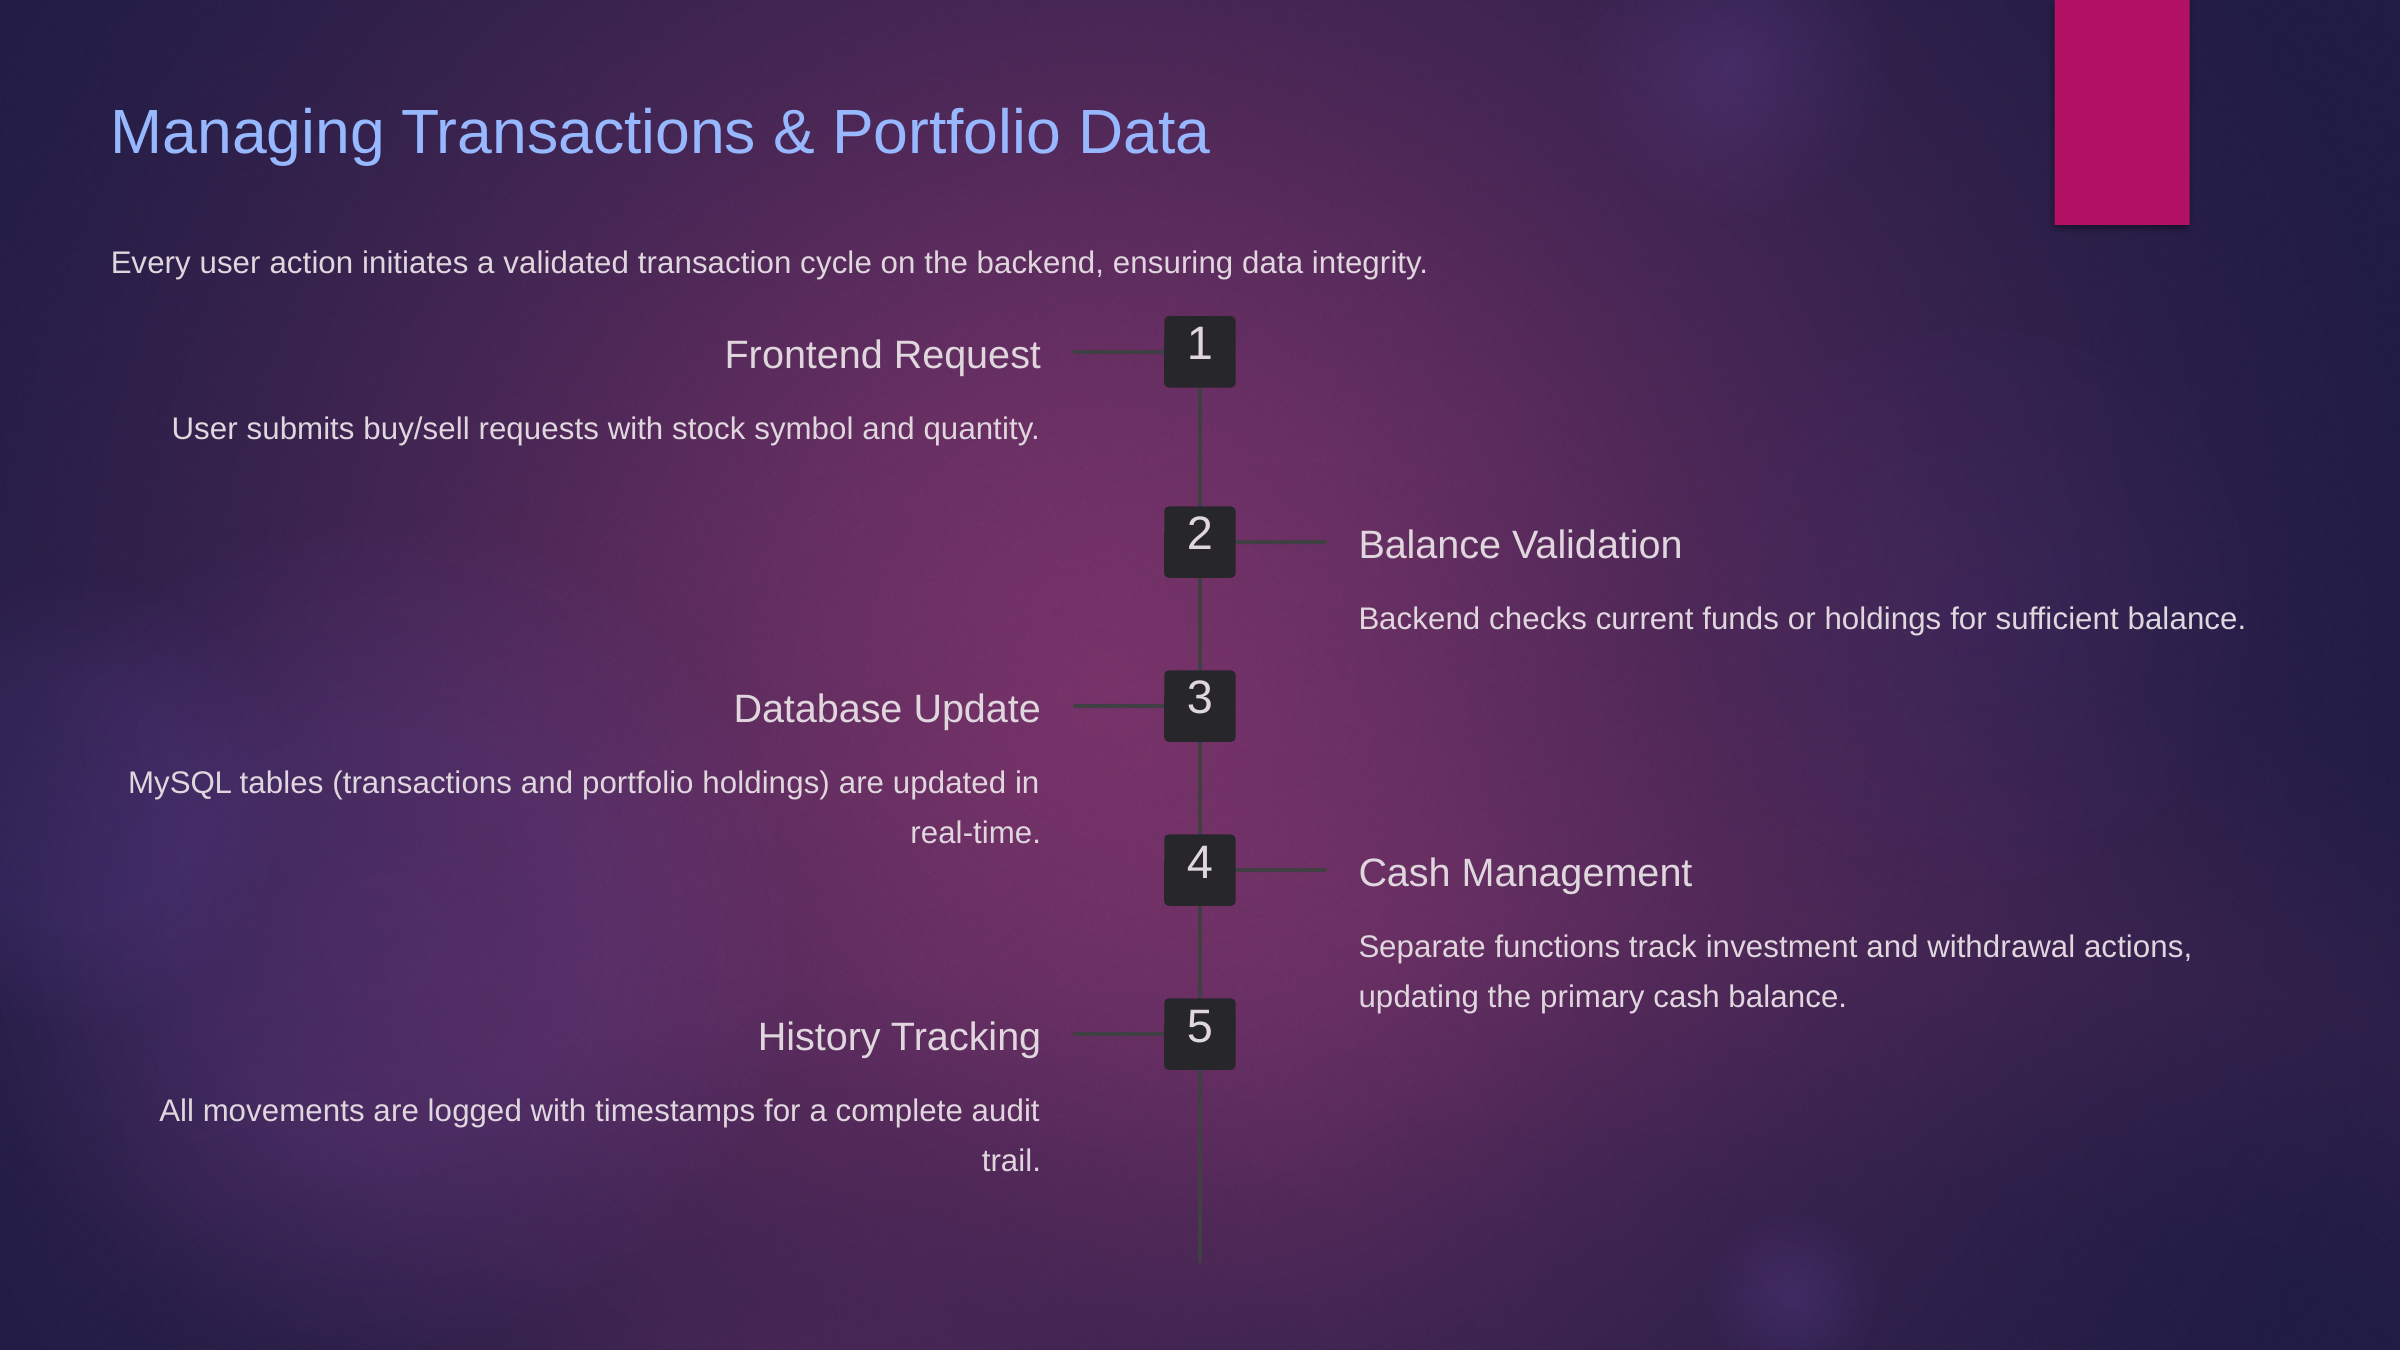

Managing Transactions & Portfolio Data
Every user action initiates a validated transaction cycle on the backend, ensuring data integrity.

1
Frontend Request

User submits buy/sell requests with stock symbol and quantity.

2
Balance Validation

Backend checks current funds or holdings for sufficient balance.

3
Database Update

MySQL tables (transactions and portfolio holdings) are updated in real-time.

4
Cash Management

Separate functions track investment and withdrawal actions, updating the primary cash balance.

5
History Tracking

All movements are logged with timestamps for a complete audit trail.